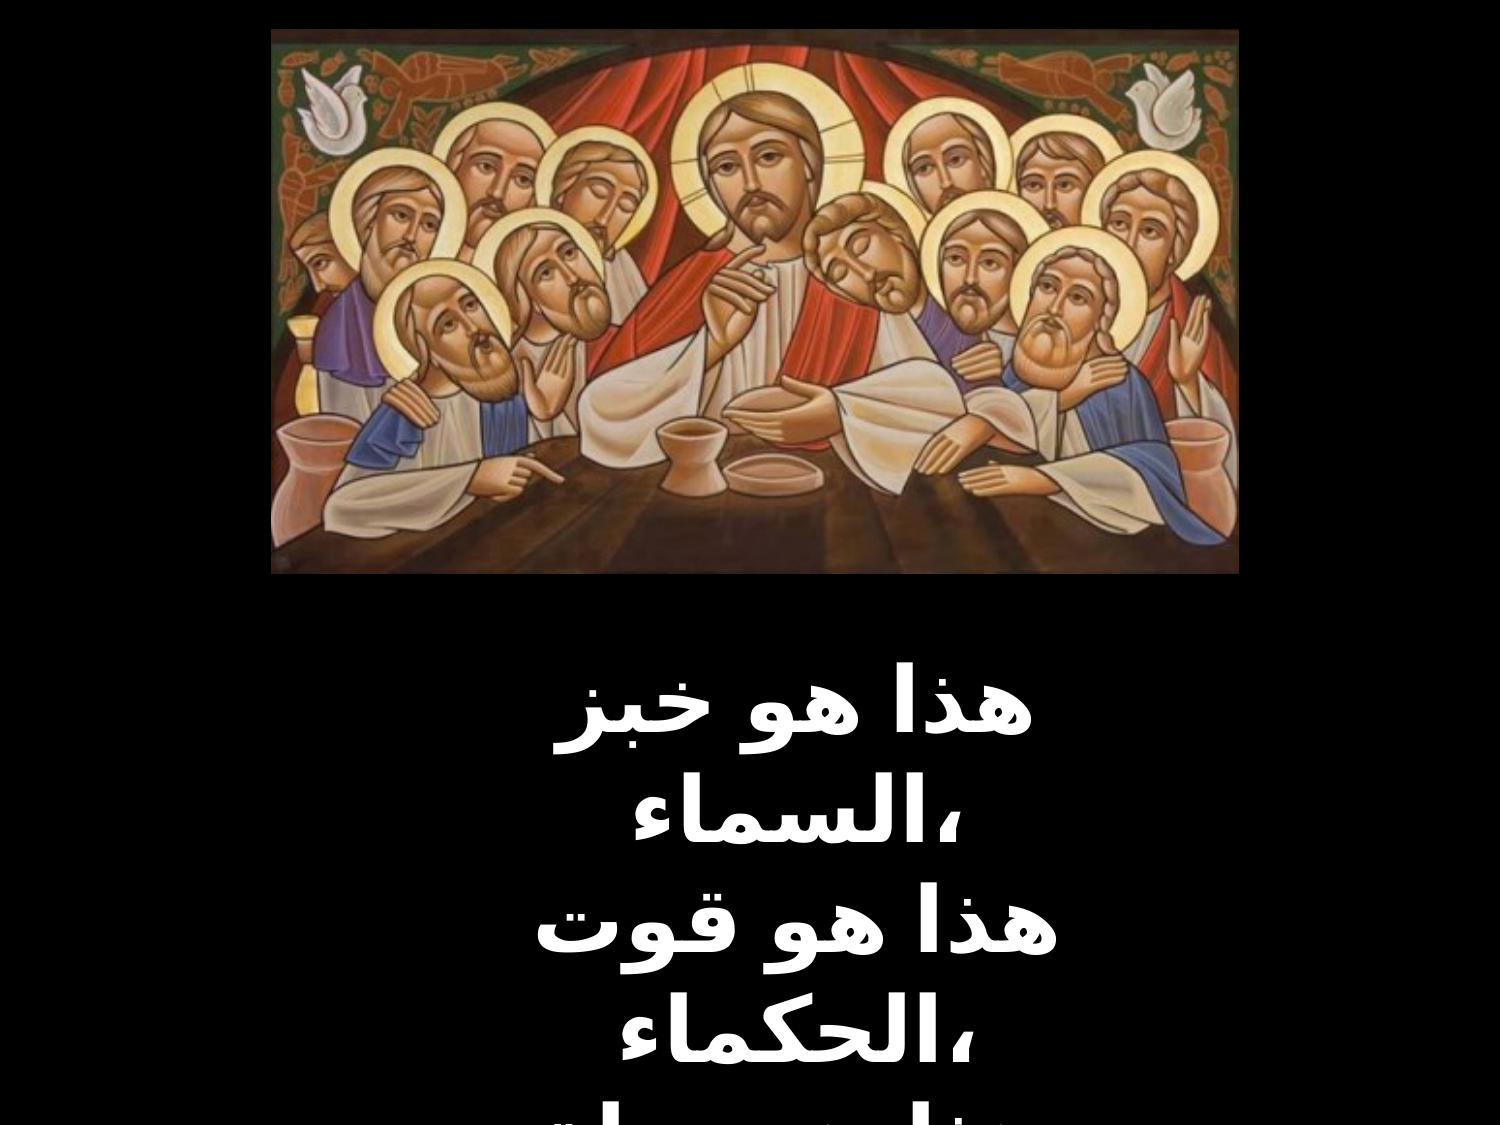

هذا هو خبز السماء،
هذا هو قوت الحكماء،
هذا هو حياة الفهماء،
من يناله لا يبالي.
#